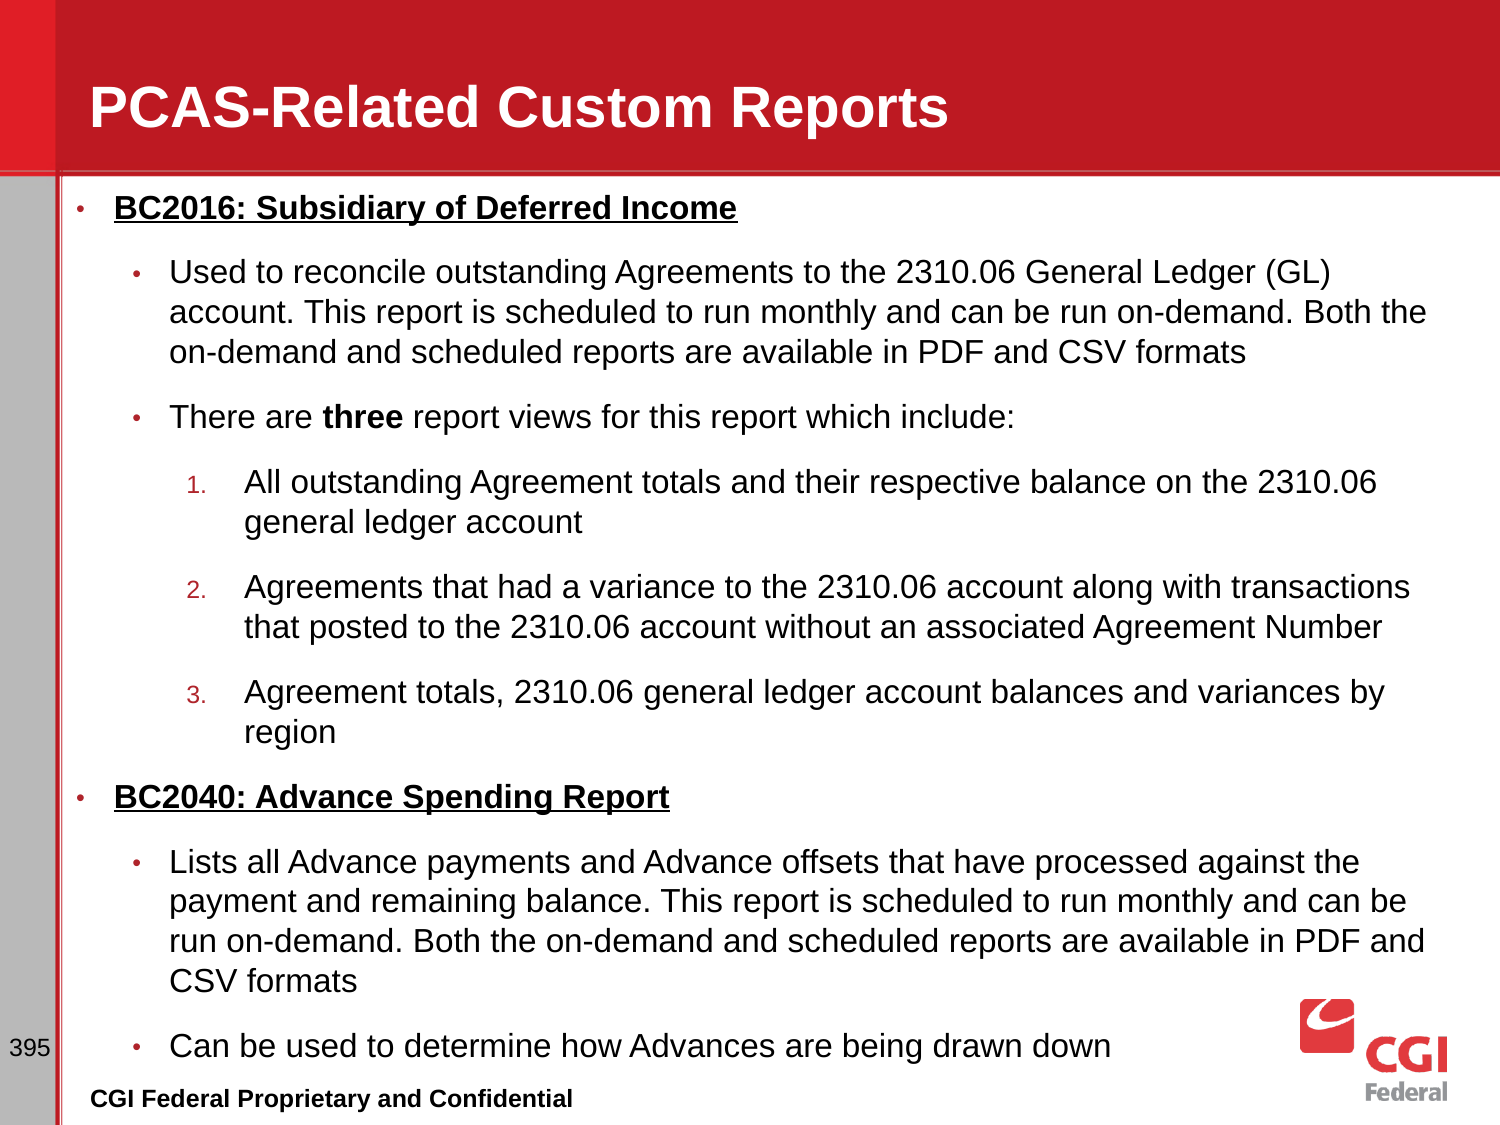

# PCAS-Related Custom Reports
BC2016: Subsidiary of Deferred Income
Used to reconcile outstanding Agreements to the 2310.06 General Ledger (GL) account. This report is scheduled to run monthly and can be run on-demand. Both the on-demand and scheduled reports are available in PDF and CSV formats
There are three report views for this report which include:
All outstanding Agreement totals and their respective balance on the 2310.06 general ledger account
Agreements that had a variance to the 2310.06 account along with transactions that posted to the 2310.06 account without an associated Agreement Number
Agreement totals, 2310.06 general ledger account balances and variances by region
BC2040: Advance Spending Report
Lists all Advance payments and Advance offsets that have processed against the payment and remaining balance. This report is scheduled to run monthly and can be run on-demand. Both the on-demand and scheduled reports are available in PDF and CSV formats
Can be used to determine how Advances are being drawn down

395
CGI Federal Proprietary and Confidential